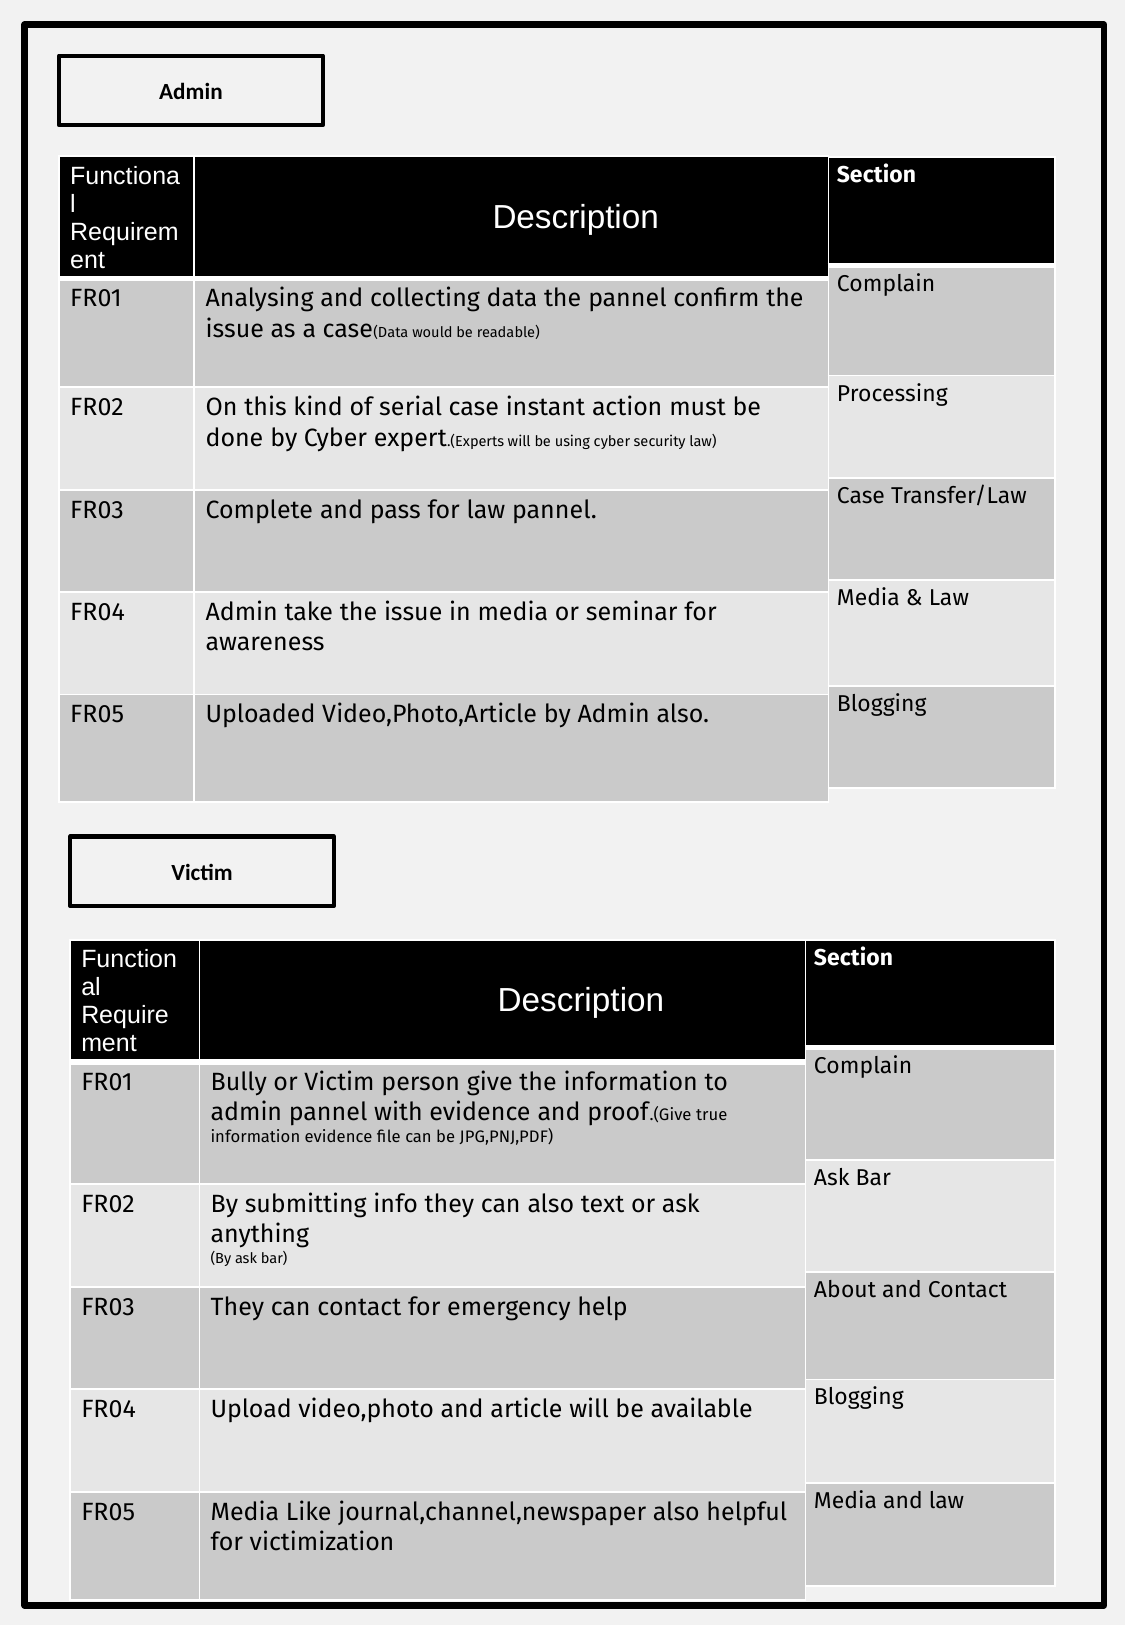

Admin
| Functional Requirement | Description |
| --- | --- |
| FR01 | Analysing and collecting data the pannel confirm the issue as a case(Data would be readable) |
| FR02 | On this kind of serial case instant action must be done by Cyber expert.(Experts will be using cyber security law) |
| FR03 | Complete and pass for law pannel. |
| FR04 | Admin take the issue in media or seminar for awareness |
| FR05 | Uploaded Video,Photo,Article by Admin also. |
| Section |
| --- |
| Complain |
| Processing |
| Case Transfer/Law |
| Media & Law |
| Blogging |
Victim
| Section |
| --- |
| Complain |
| Ask Bar |
| About and Contact |
| Blogging |
| Media and law |
| Functional Requirement | Description |
| --- | --- |
| FR01 | Bully or Victim person give the information to admin pannel with evidence and proof.(Give true information evidence file can be JPG,PNJ,PDF) |
| FR02 | By submitting info they can also text or ask anything (By ask bar) |
| FR03 | They can contact for emergency help |
| FR04 | Upload video,photo and article will be available |
| FR05 | Media Like journal,channel,newspaper also helpful for victimization |